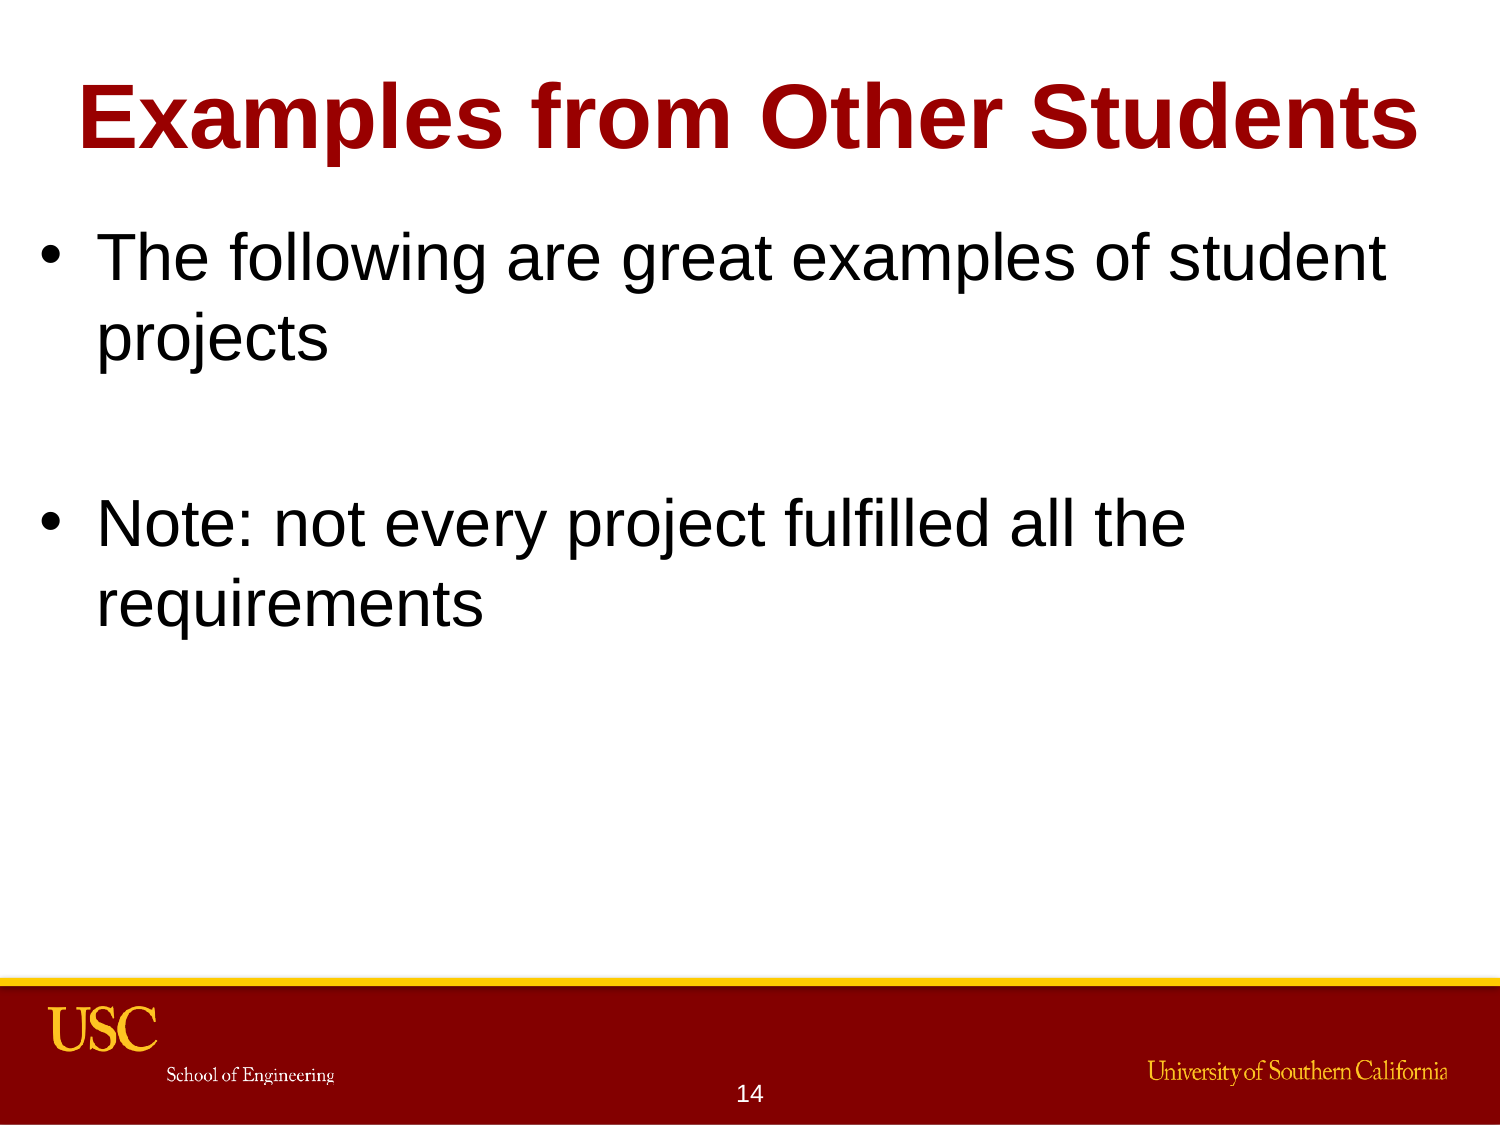

# Examples from Other Students
The following are great examples of student projects

Note: not every project fulfilled all the requirements
14